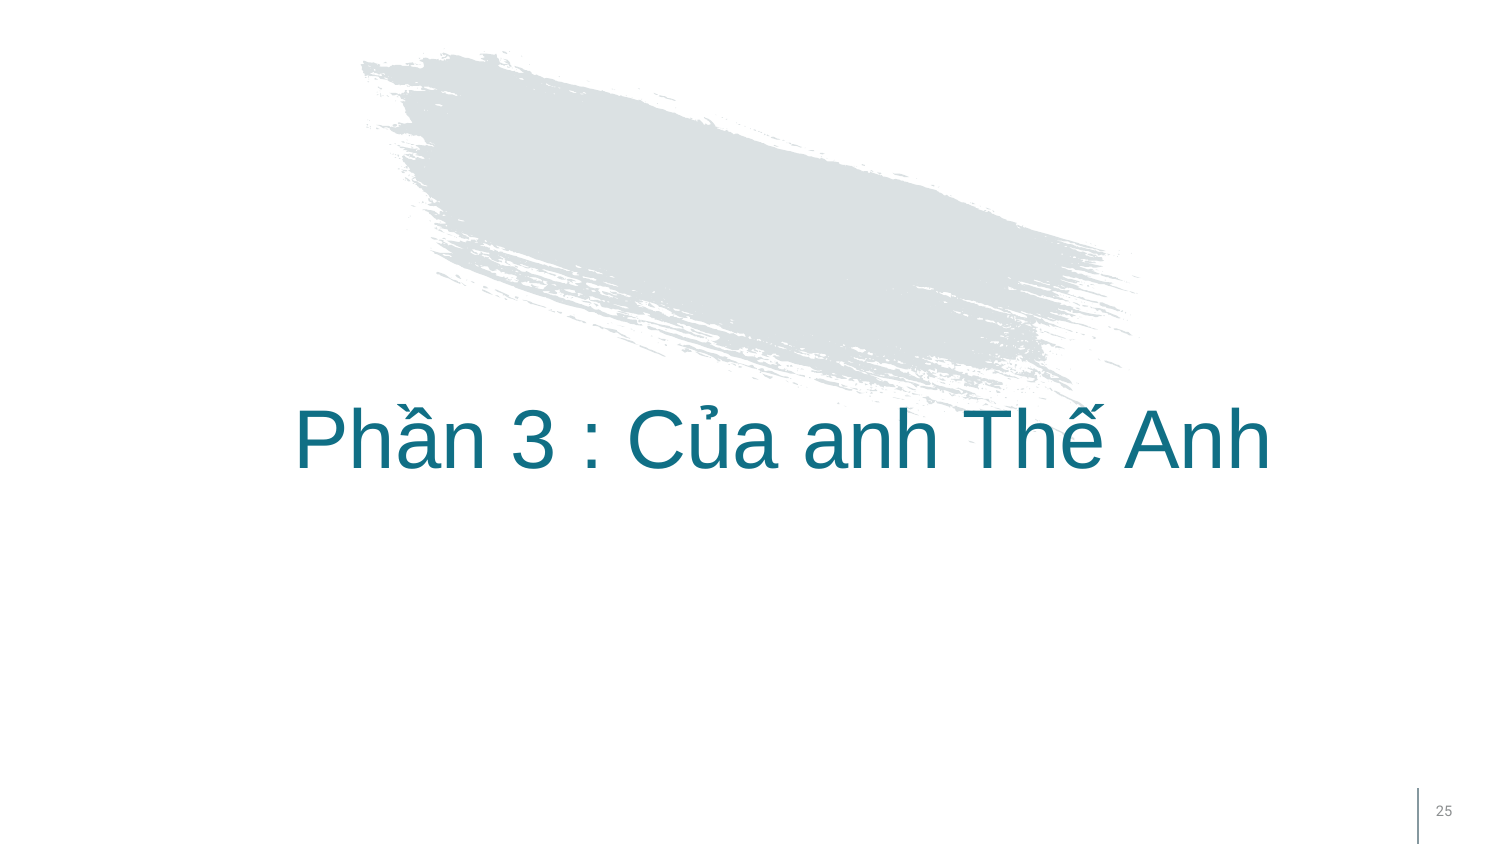

# Phần 3 : Của anh Thế Anh
25